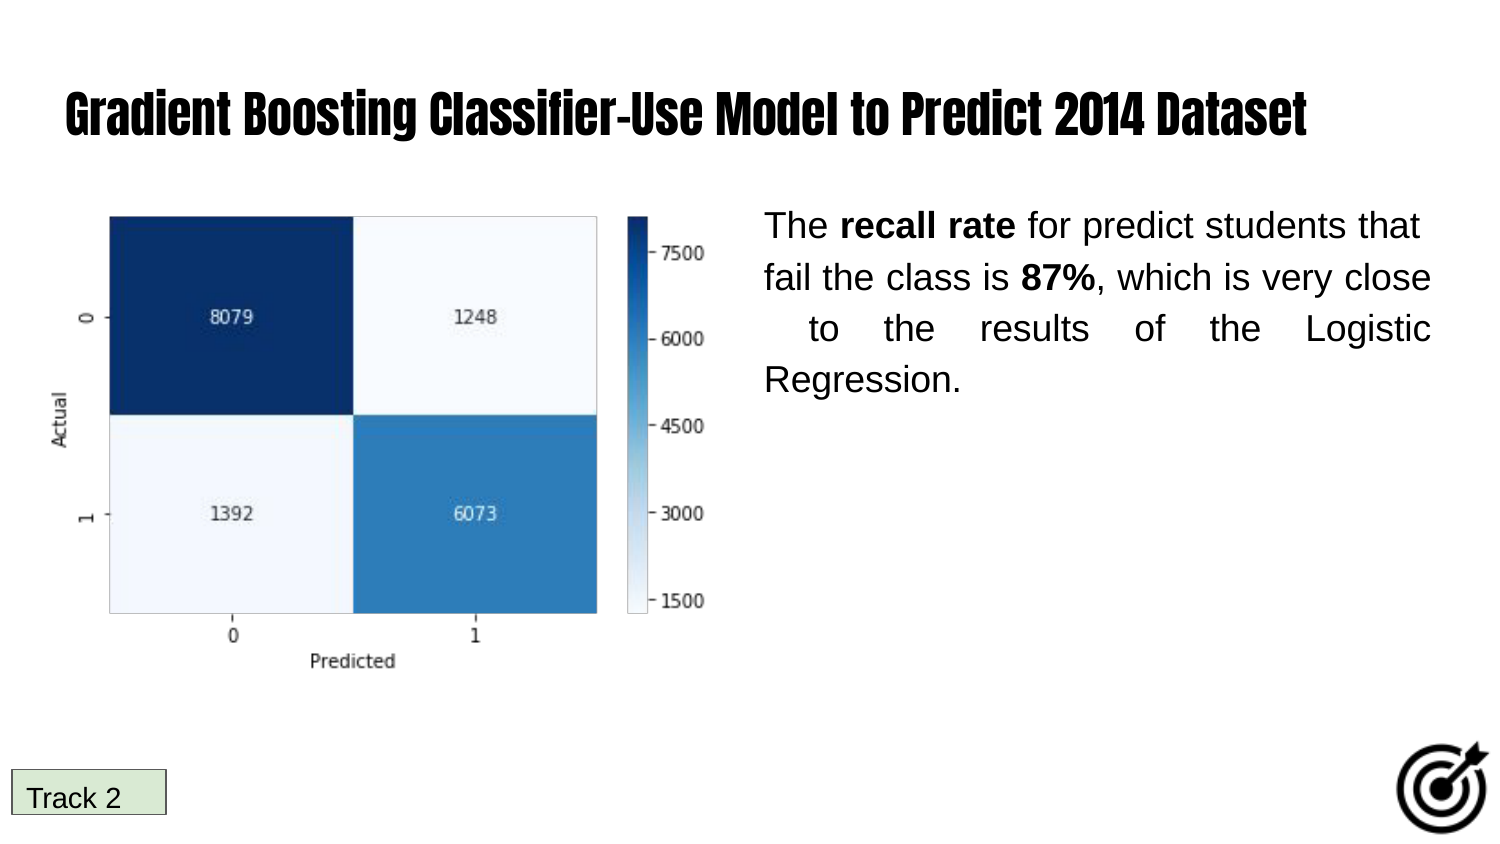

Gradient Boosting Classifier-Use Model to Predict 2014 Dataset
The recall rate for predict students that  fail the class is 87%, which is very close  to the results of the Logistic Regression.

Track 2